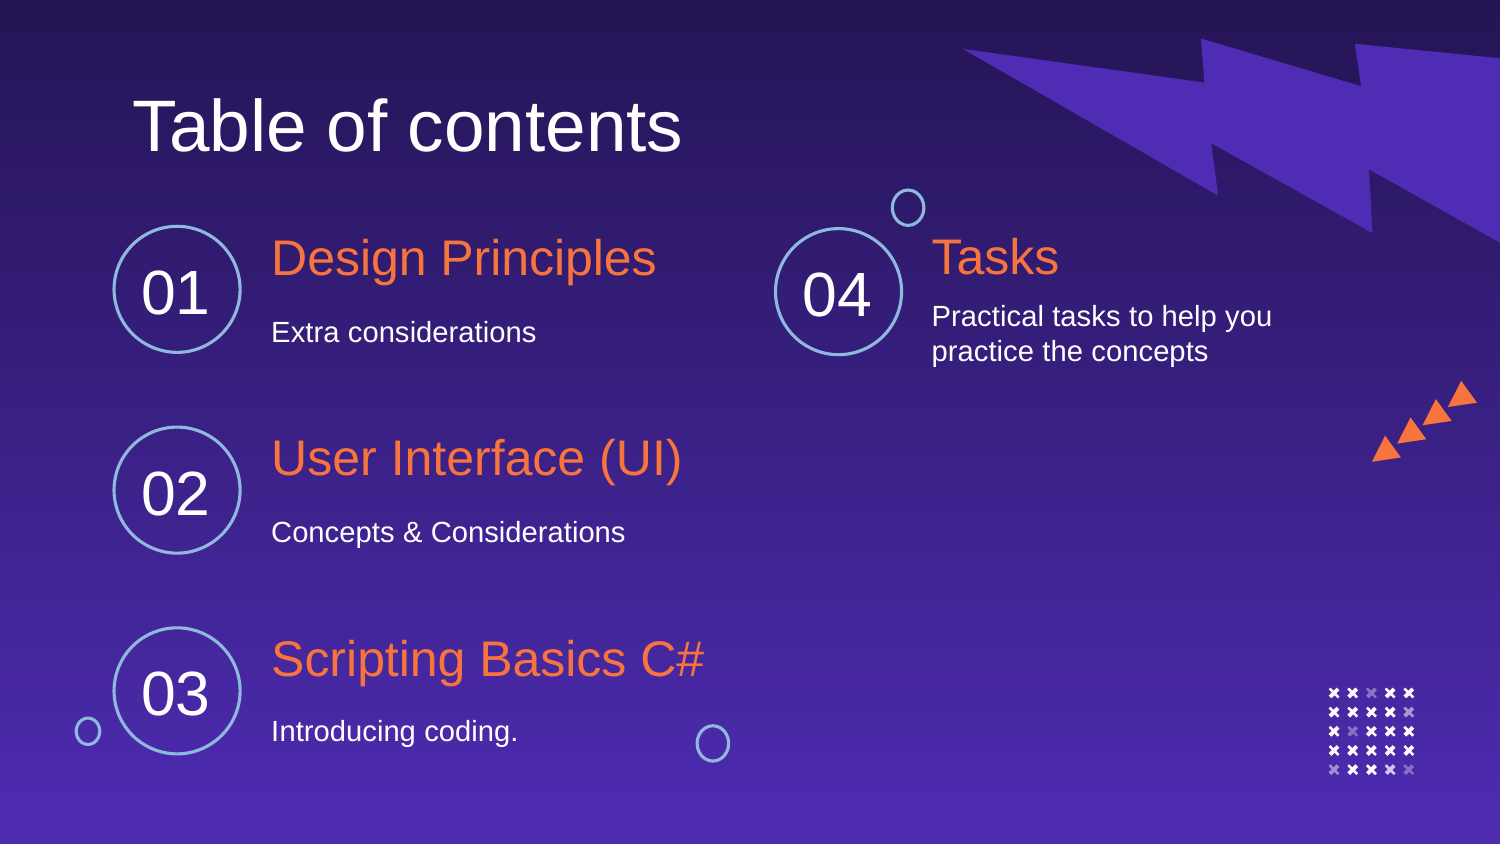

Table of contents

01
04

Tasks
# Design Principles

Extra considerations
Practical tasks to help you practice the concepts
02

User Interface (UI)
Concepts & Considerations
03

Scripting Basics C#
Introducing coding.